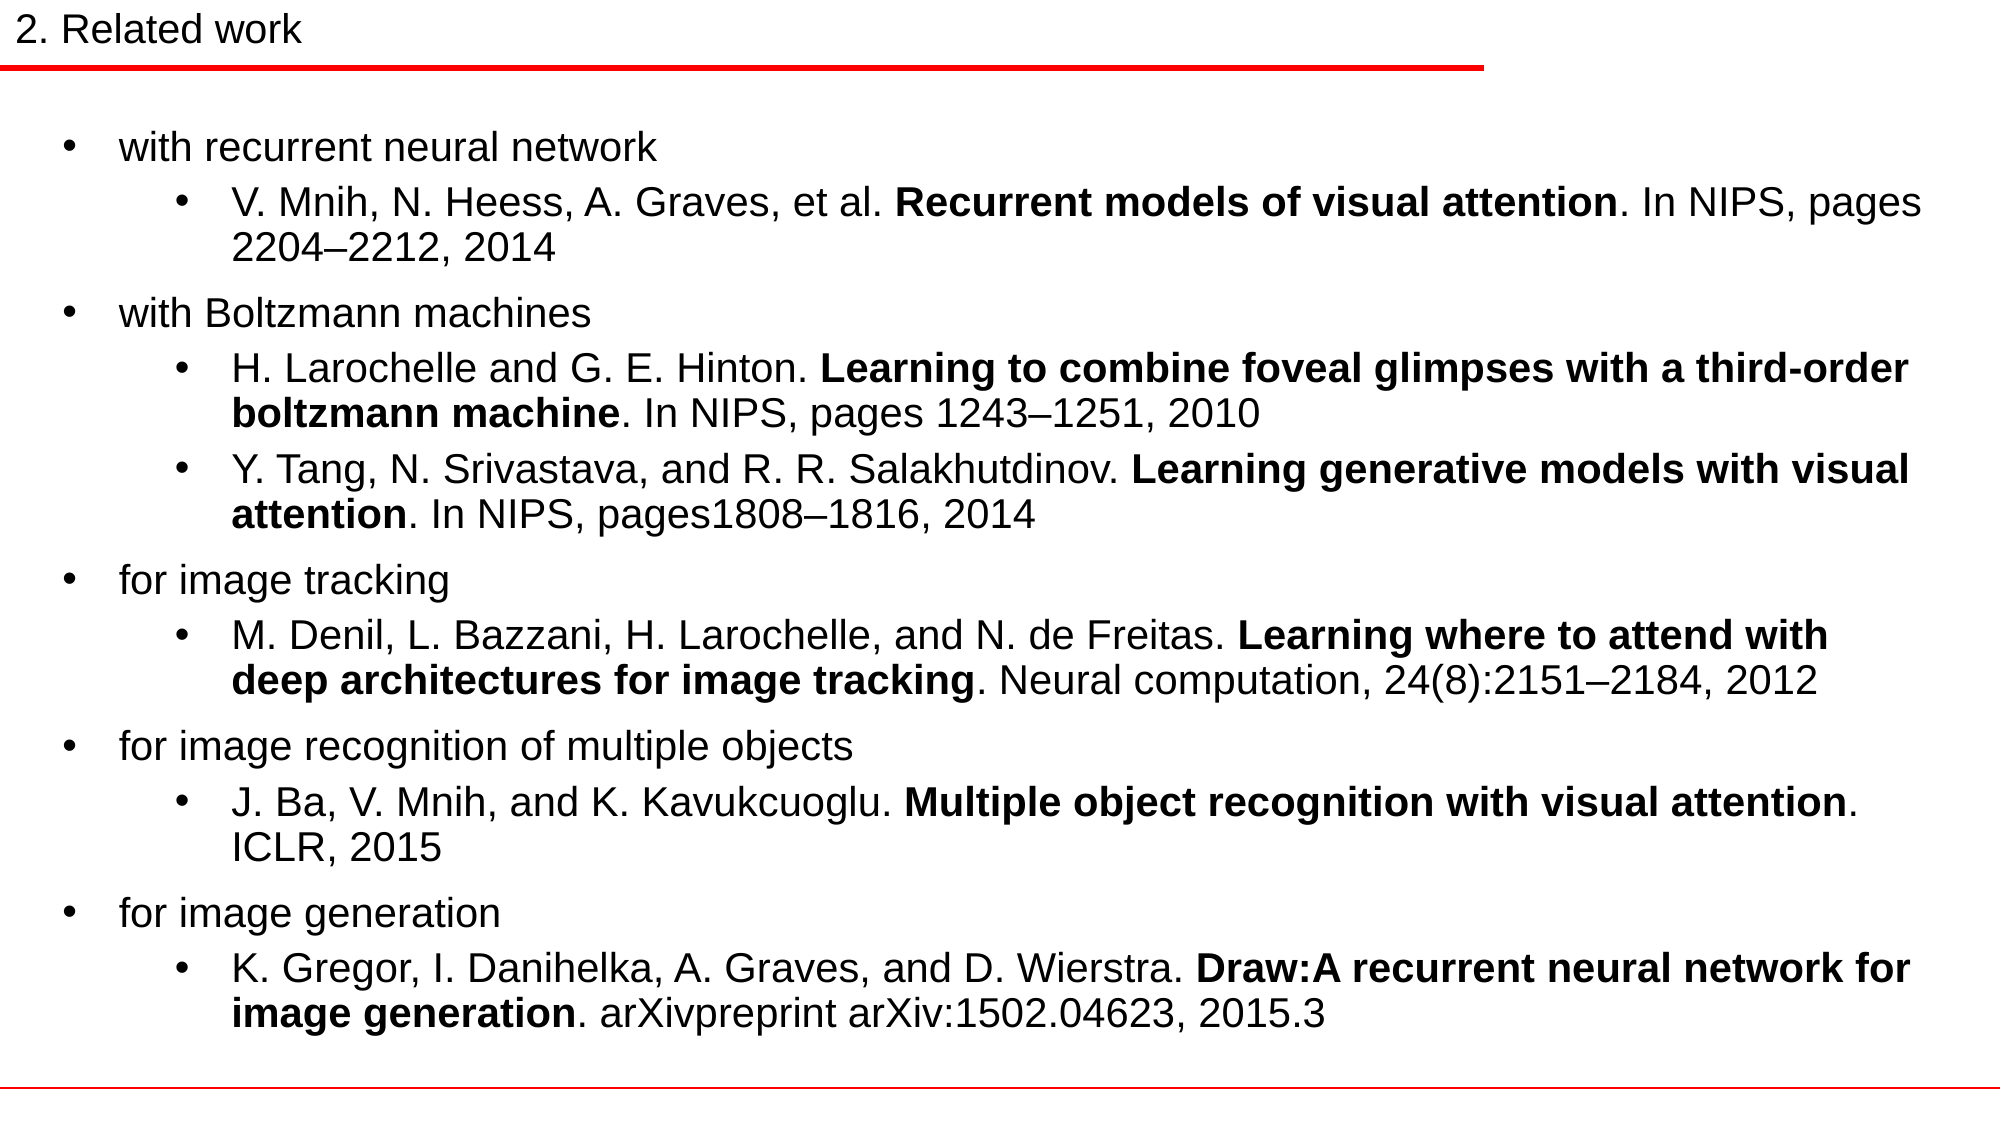

2. Related work
with recurrent neural network
V. Mnih, N. Heess, A. Graves, et al. Recurrent models of visual attention. In NIPS, pages 2204–2212, 2014
with Boltzmann machines
H. Larochelle and G. E. Hinton. Learning to combine foveal glimpses with a third-order boltzmann machine. In NIPS, pages 1243–1251, 2010
Y. Tang, N. Srivastava, and R. R. Salakhutdinov. Learning generative models with visual attention. In NIPS, pages1808–1816, 2014
for image tracking
M. Denil, L. Bazzani, H. Larochelle, and N. de Freitas. Learning where to attend with deep architectures for image tracking. Neural computation, 24(8):2151–2184, 2012
for image recognition of multiple objects
J. Ba, V. Mnih, and K. Kavukcuoglu. Multiple object recognition with visual attention. ICLR, 2015
for image generation
K. Gregor, I. Danihelka, A. Graves, and D. Wierstra. Draw:A recurrent neural network for image generation. arXivpreprint arXiv:1502.04623, 2015.3